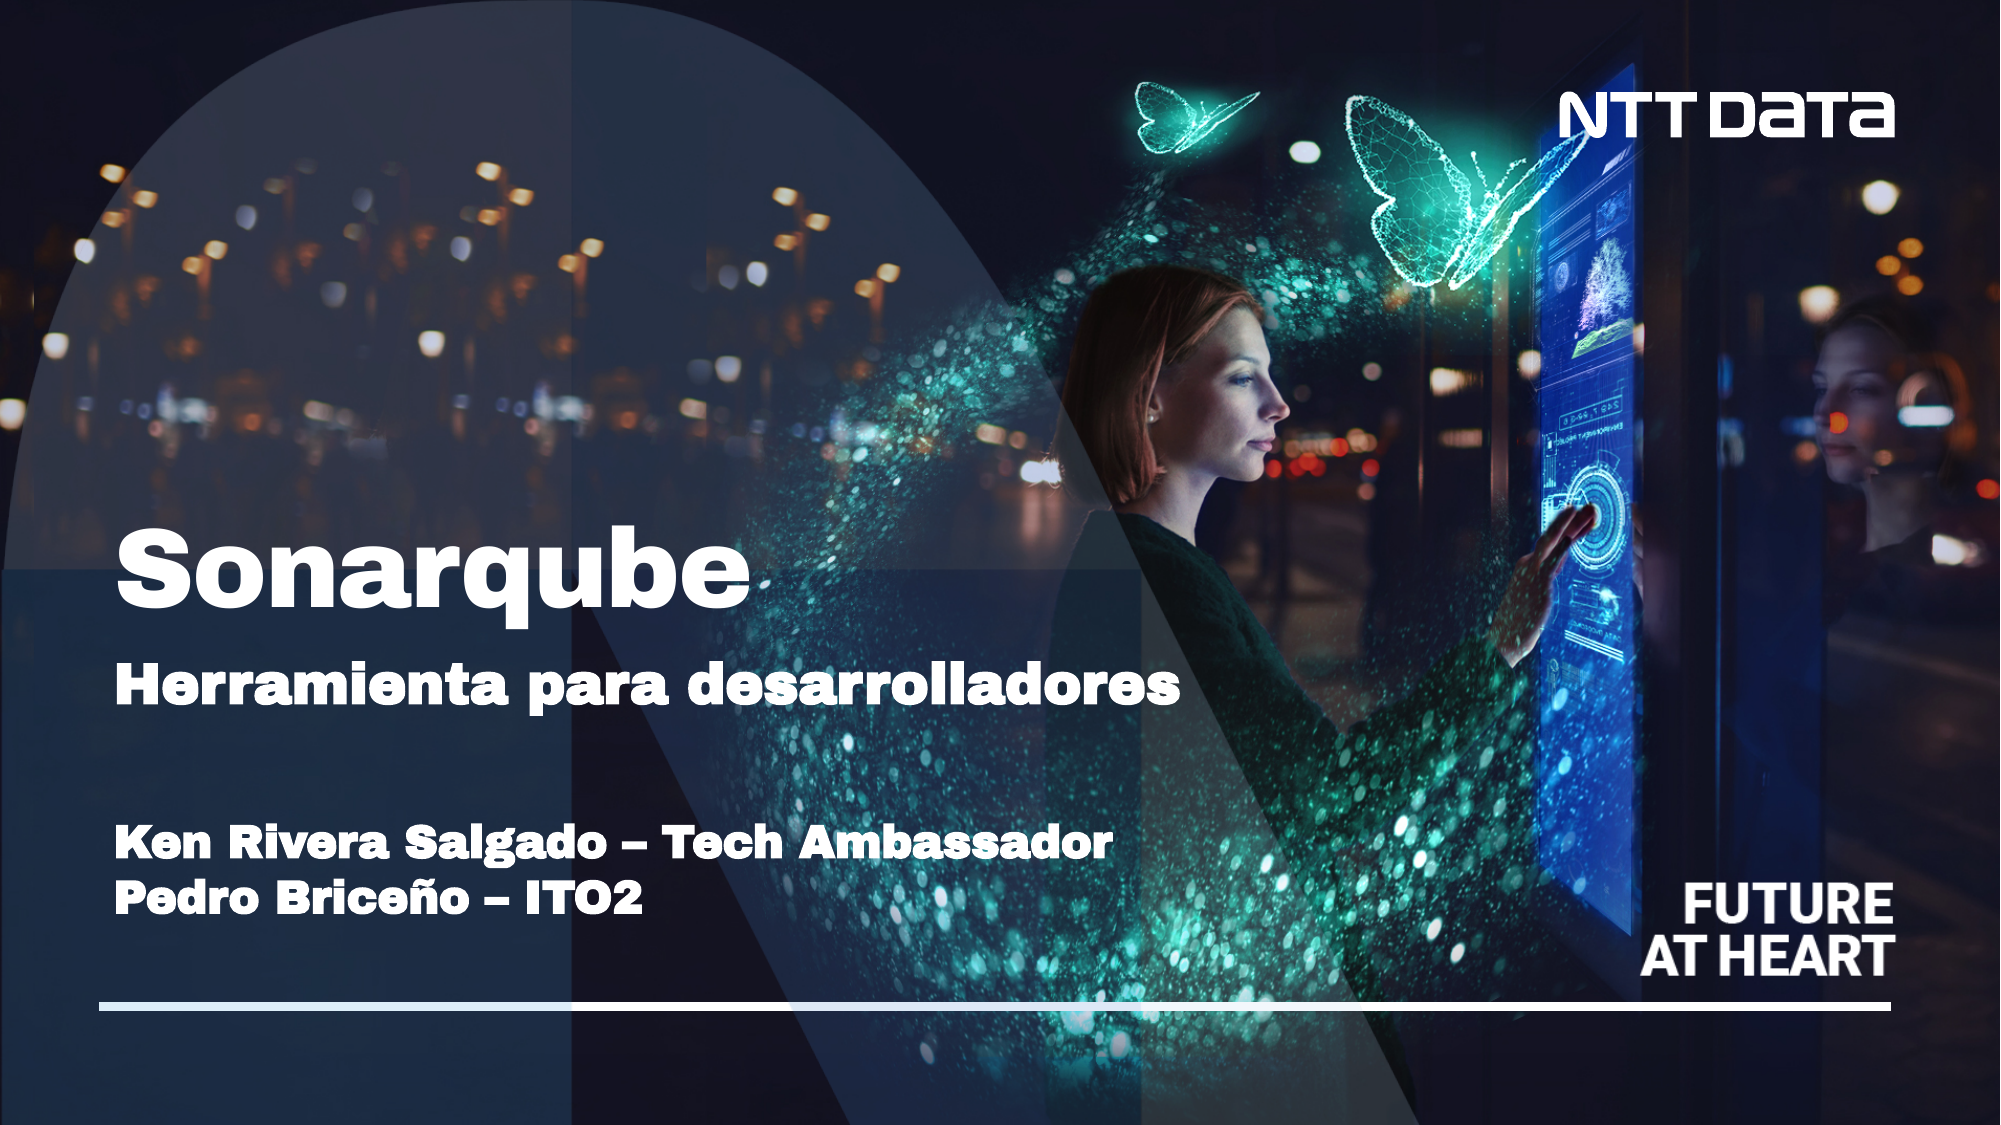

# Sonarqube
Herramienta para desarrolladores
Ken Rivera Salgado – Tech Ambassador
Pedro Briceño – ITO2